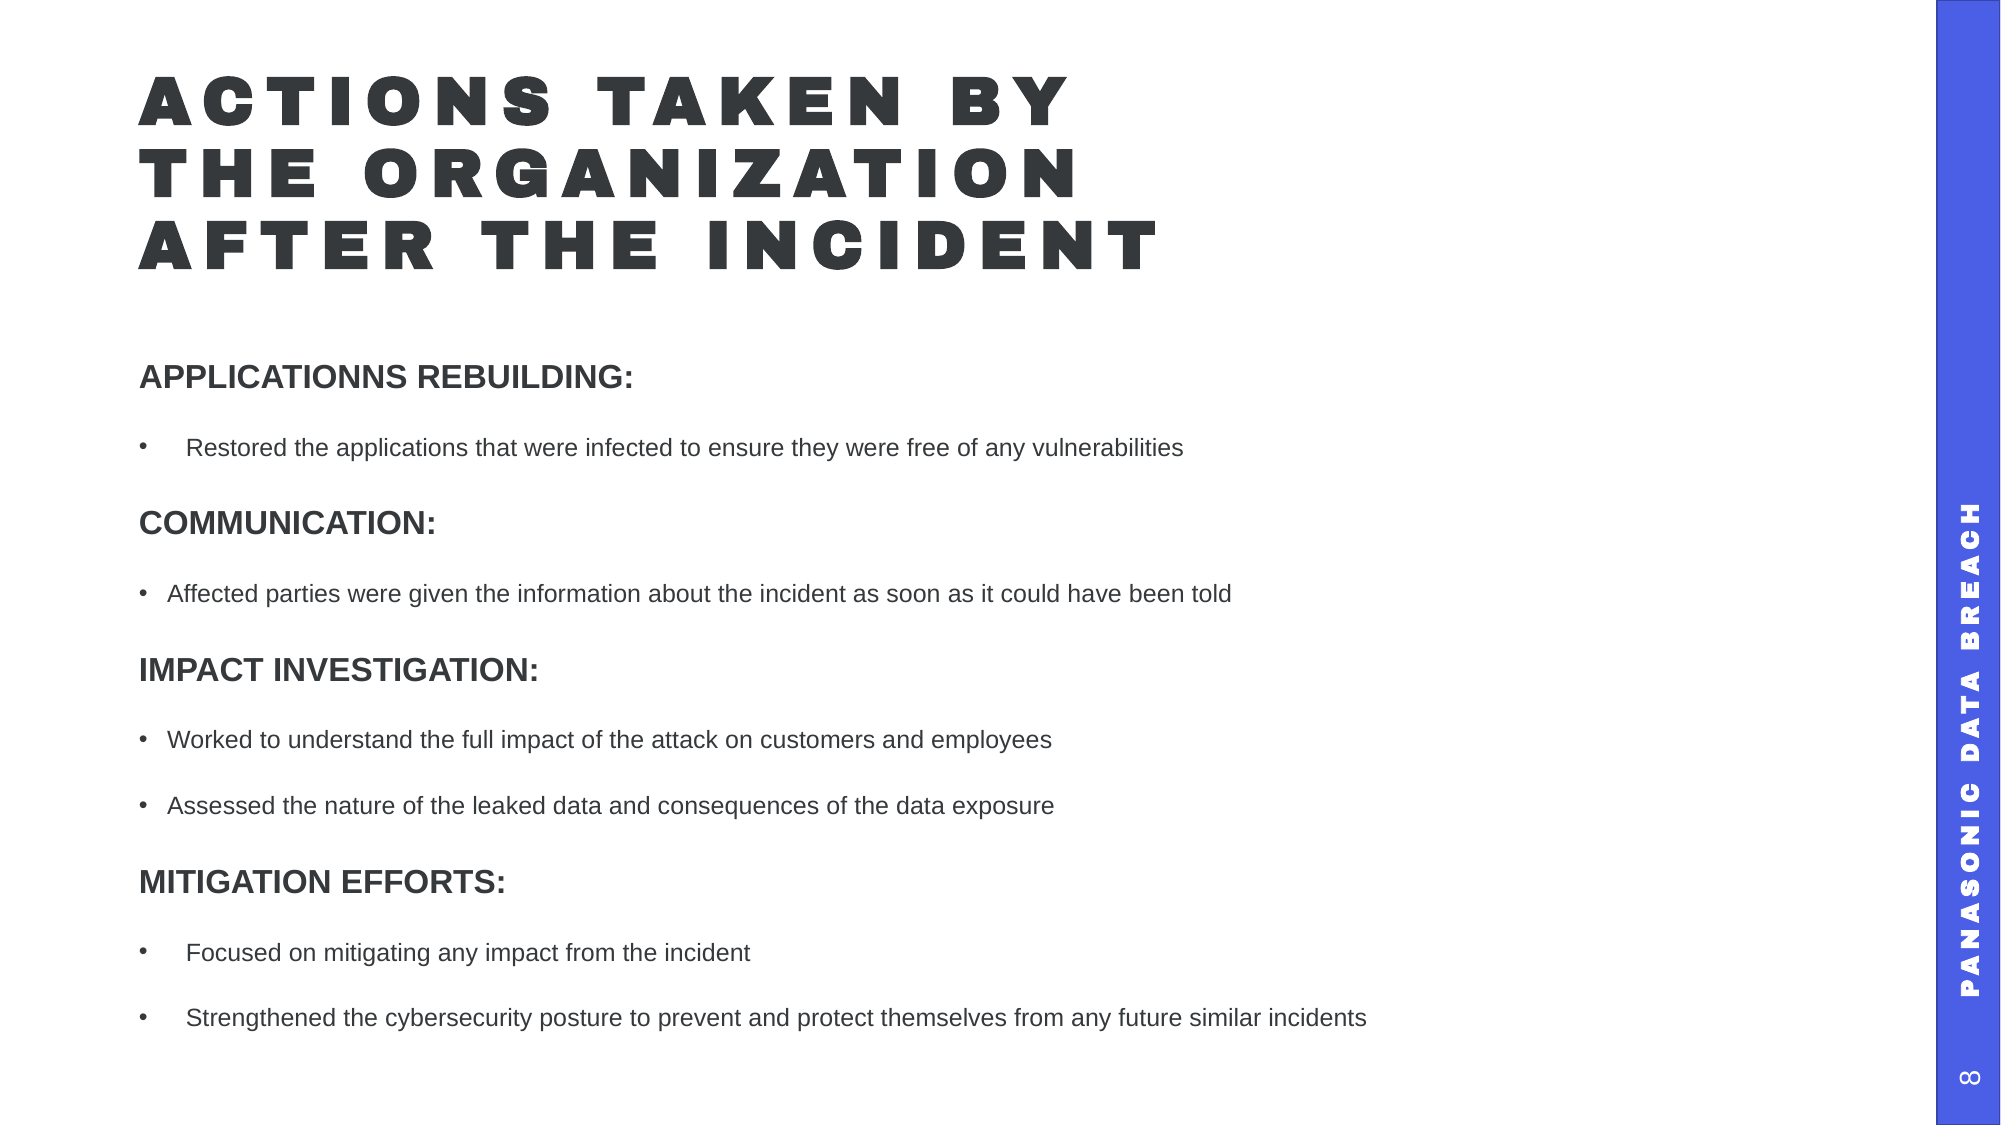

# Actions taken by the organization after the incident

APPLICATIONNS REBUILDING:
Restored the applications that were infected to ensure they were free of any vulnerabilities
COMMUNICATION:
Affected parties were given the information about the incident as soon as it could have been told
IMPACT INVESTIGATION:
Worked to understand the full impact of the attack on customers and employees
Assessed the nature of the leaked data and consequences of the data exposure
MITIGATION EFFORTS:
Focused on mitigating any impact from the incident
Strengthened the cybersecurity posture to prevent and protect themselves from any future similar incidents
Panasonic data breach

8